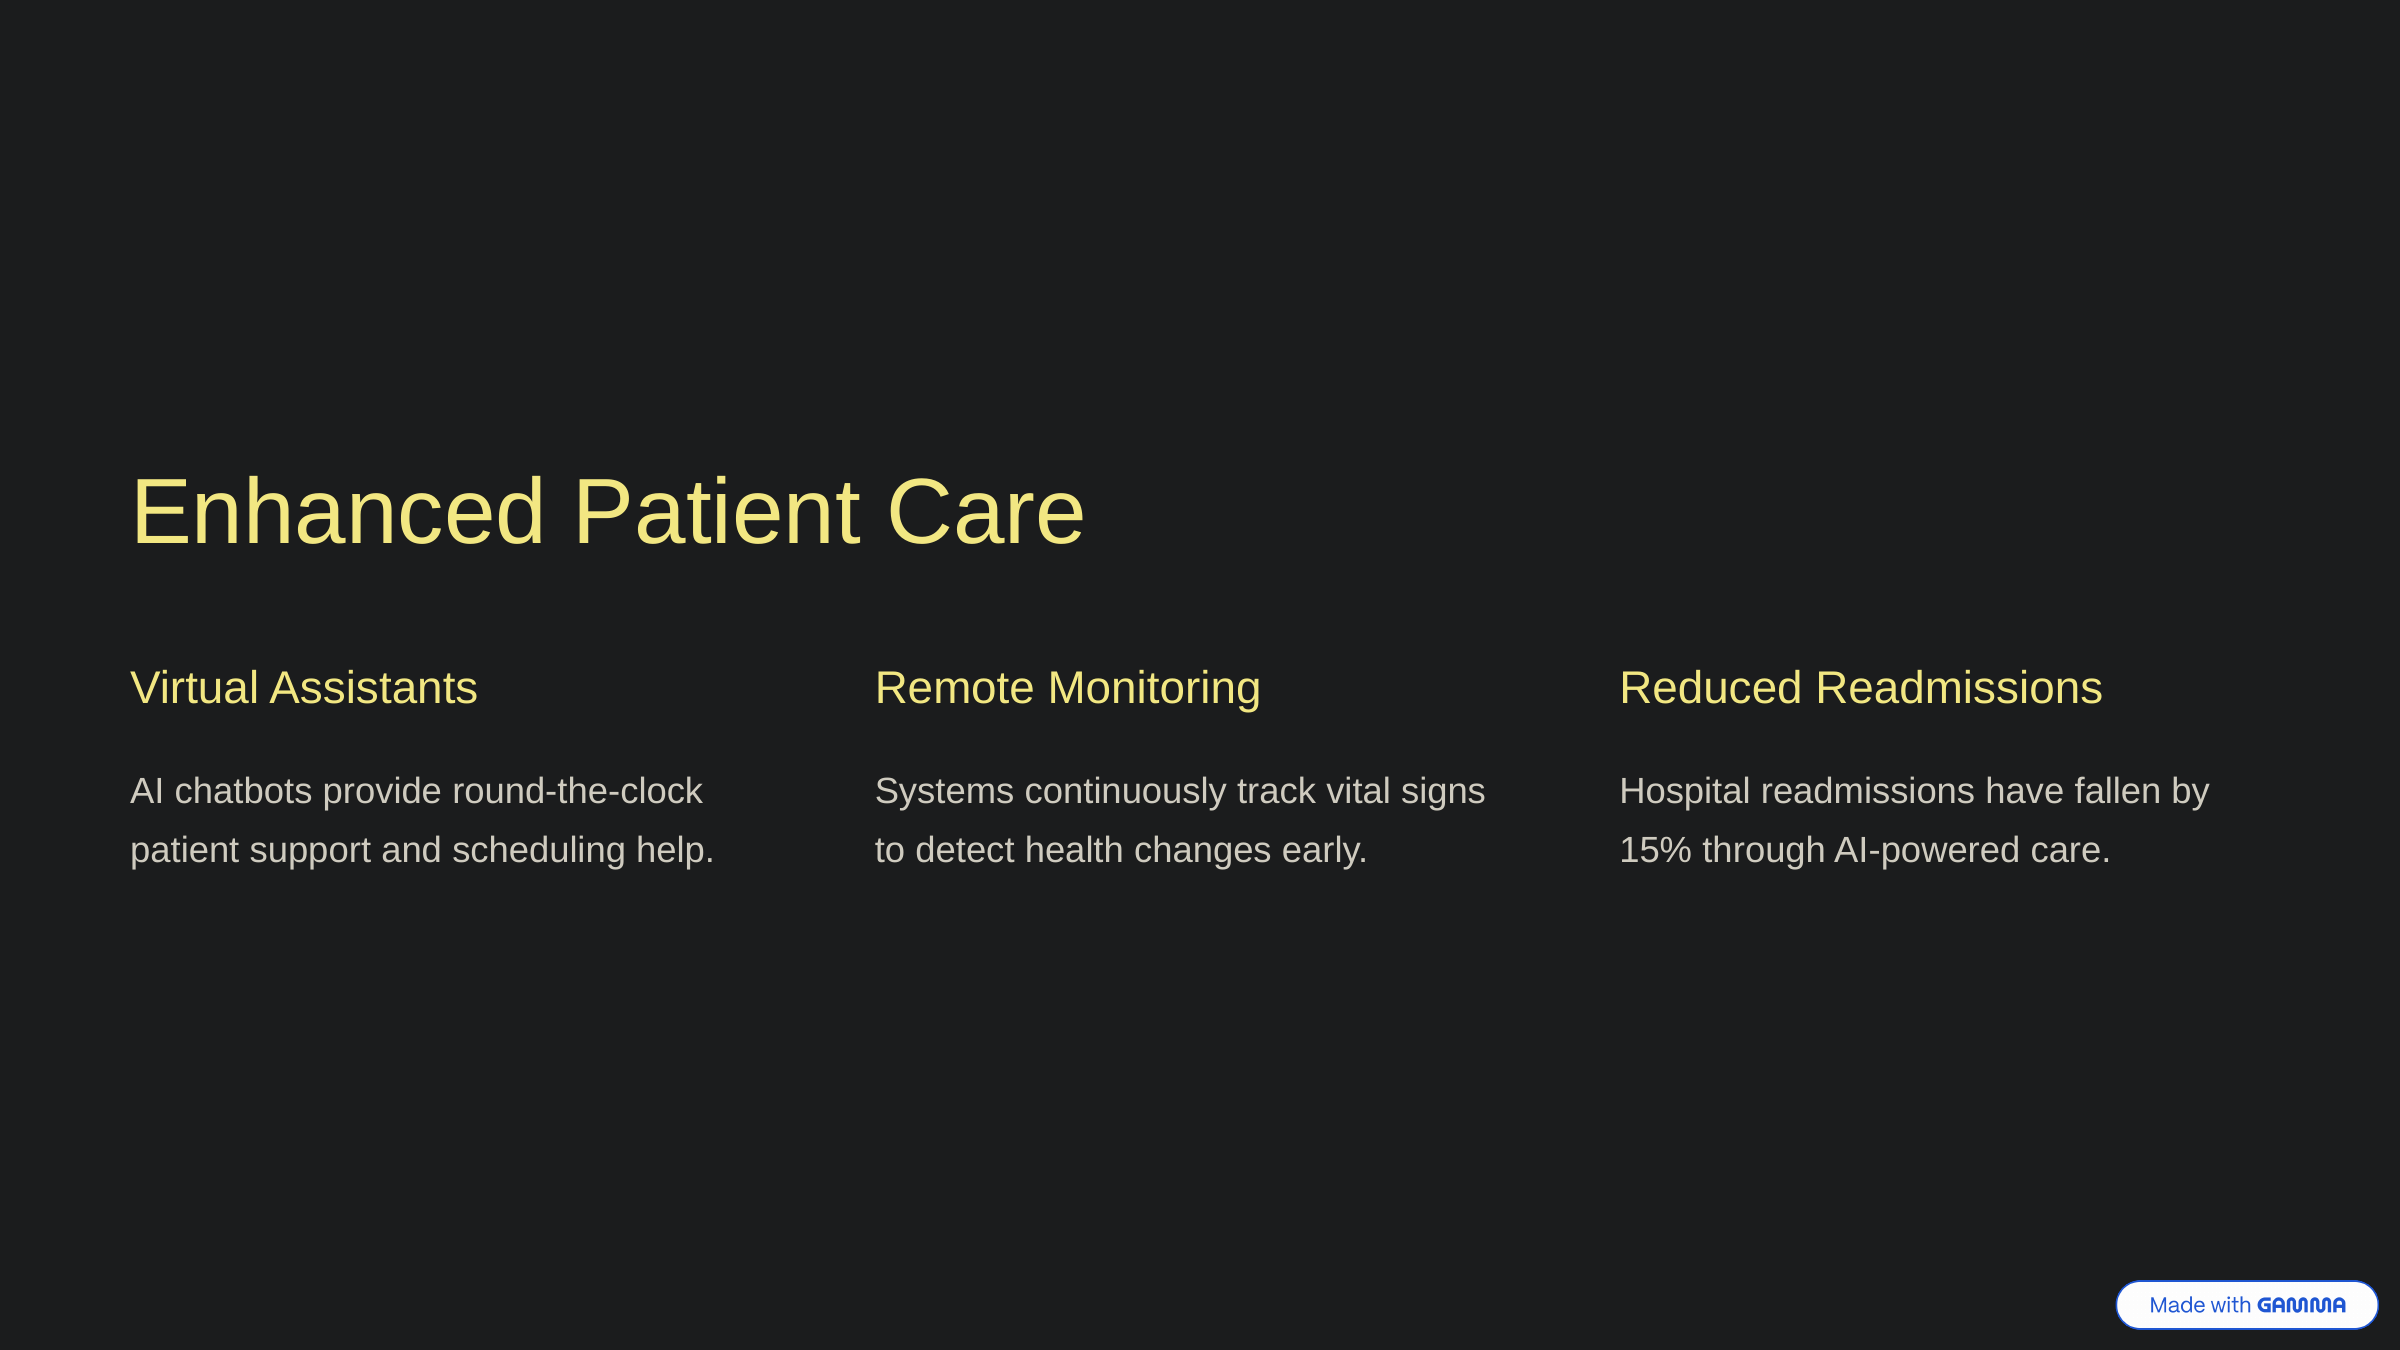

Enhanced Patient Care
Virtual Assistants
Remote Monitoring
Reduced Readmissions
AI chatbots provide round-the-clock patient support and scheduling help.
Systems continuously track vital signs to detect health changes early.
Hospital readmissions have fallen by 15% through AI-powered care.